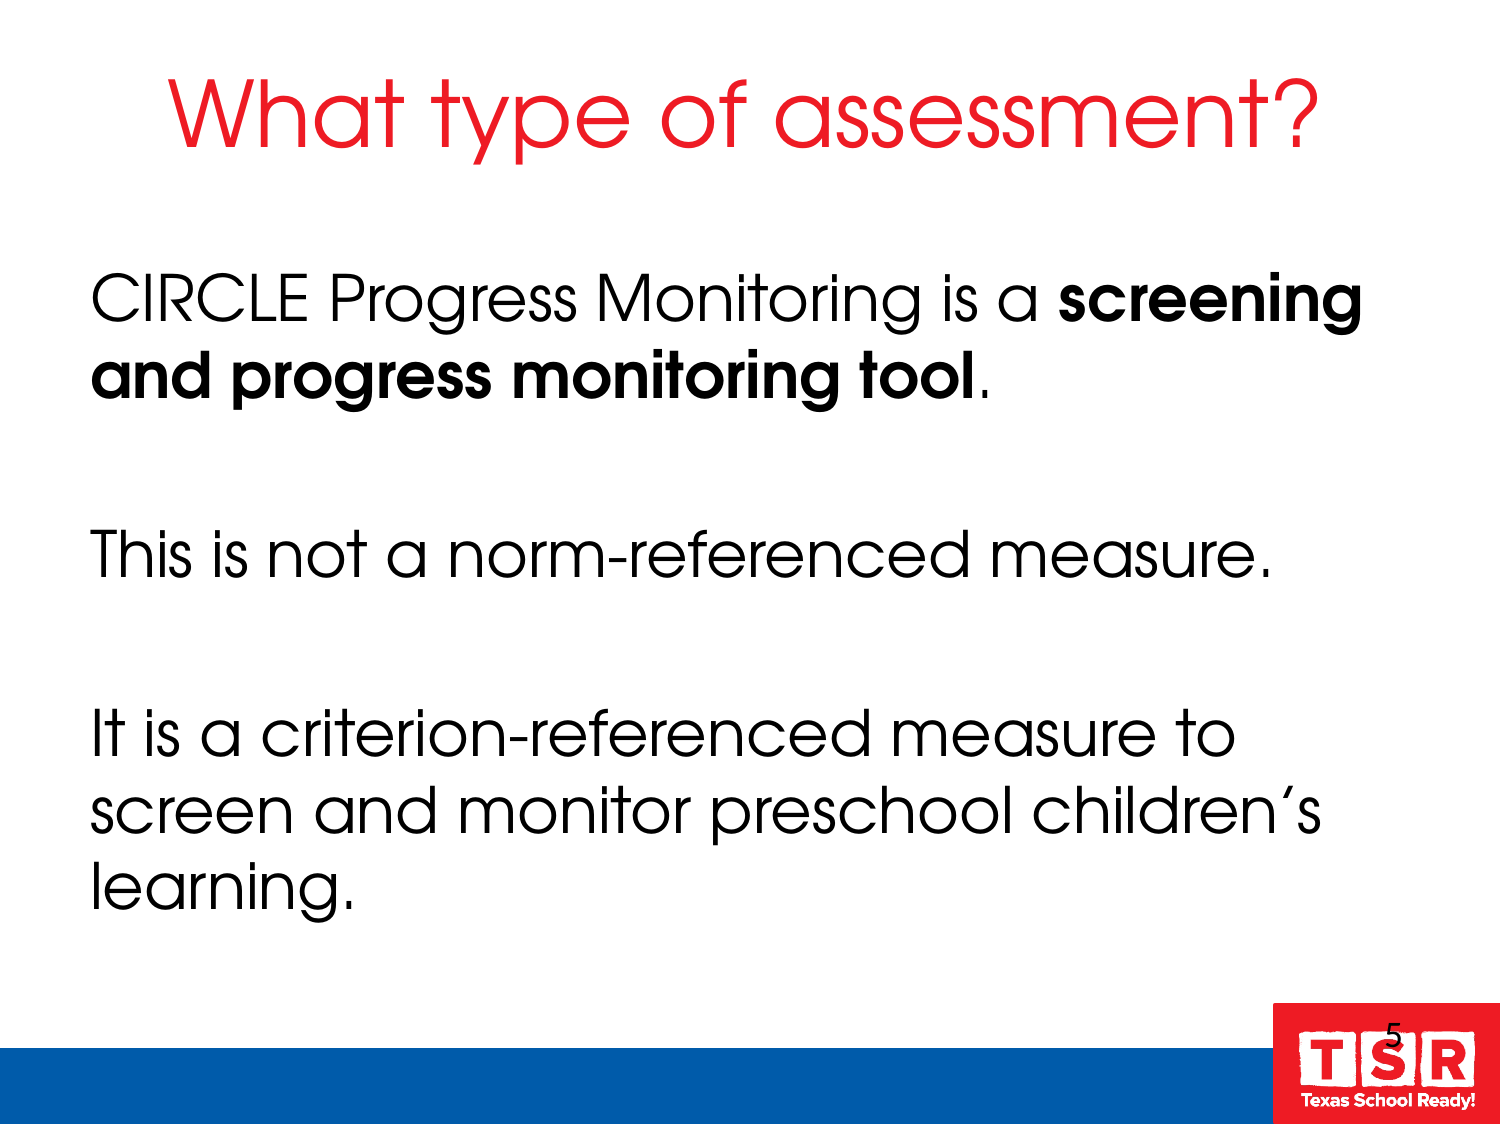

# What type of assessment?
CIRCLE Progress Monitoring is a screening and progress monitoring tool.

This is not a norm-referenced measure.

It is a criterion-referenced measure to screen and monitor preschool children’s learning.
5